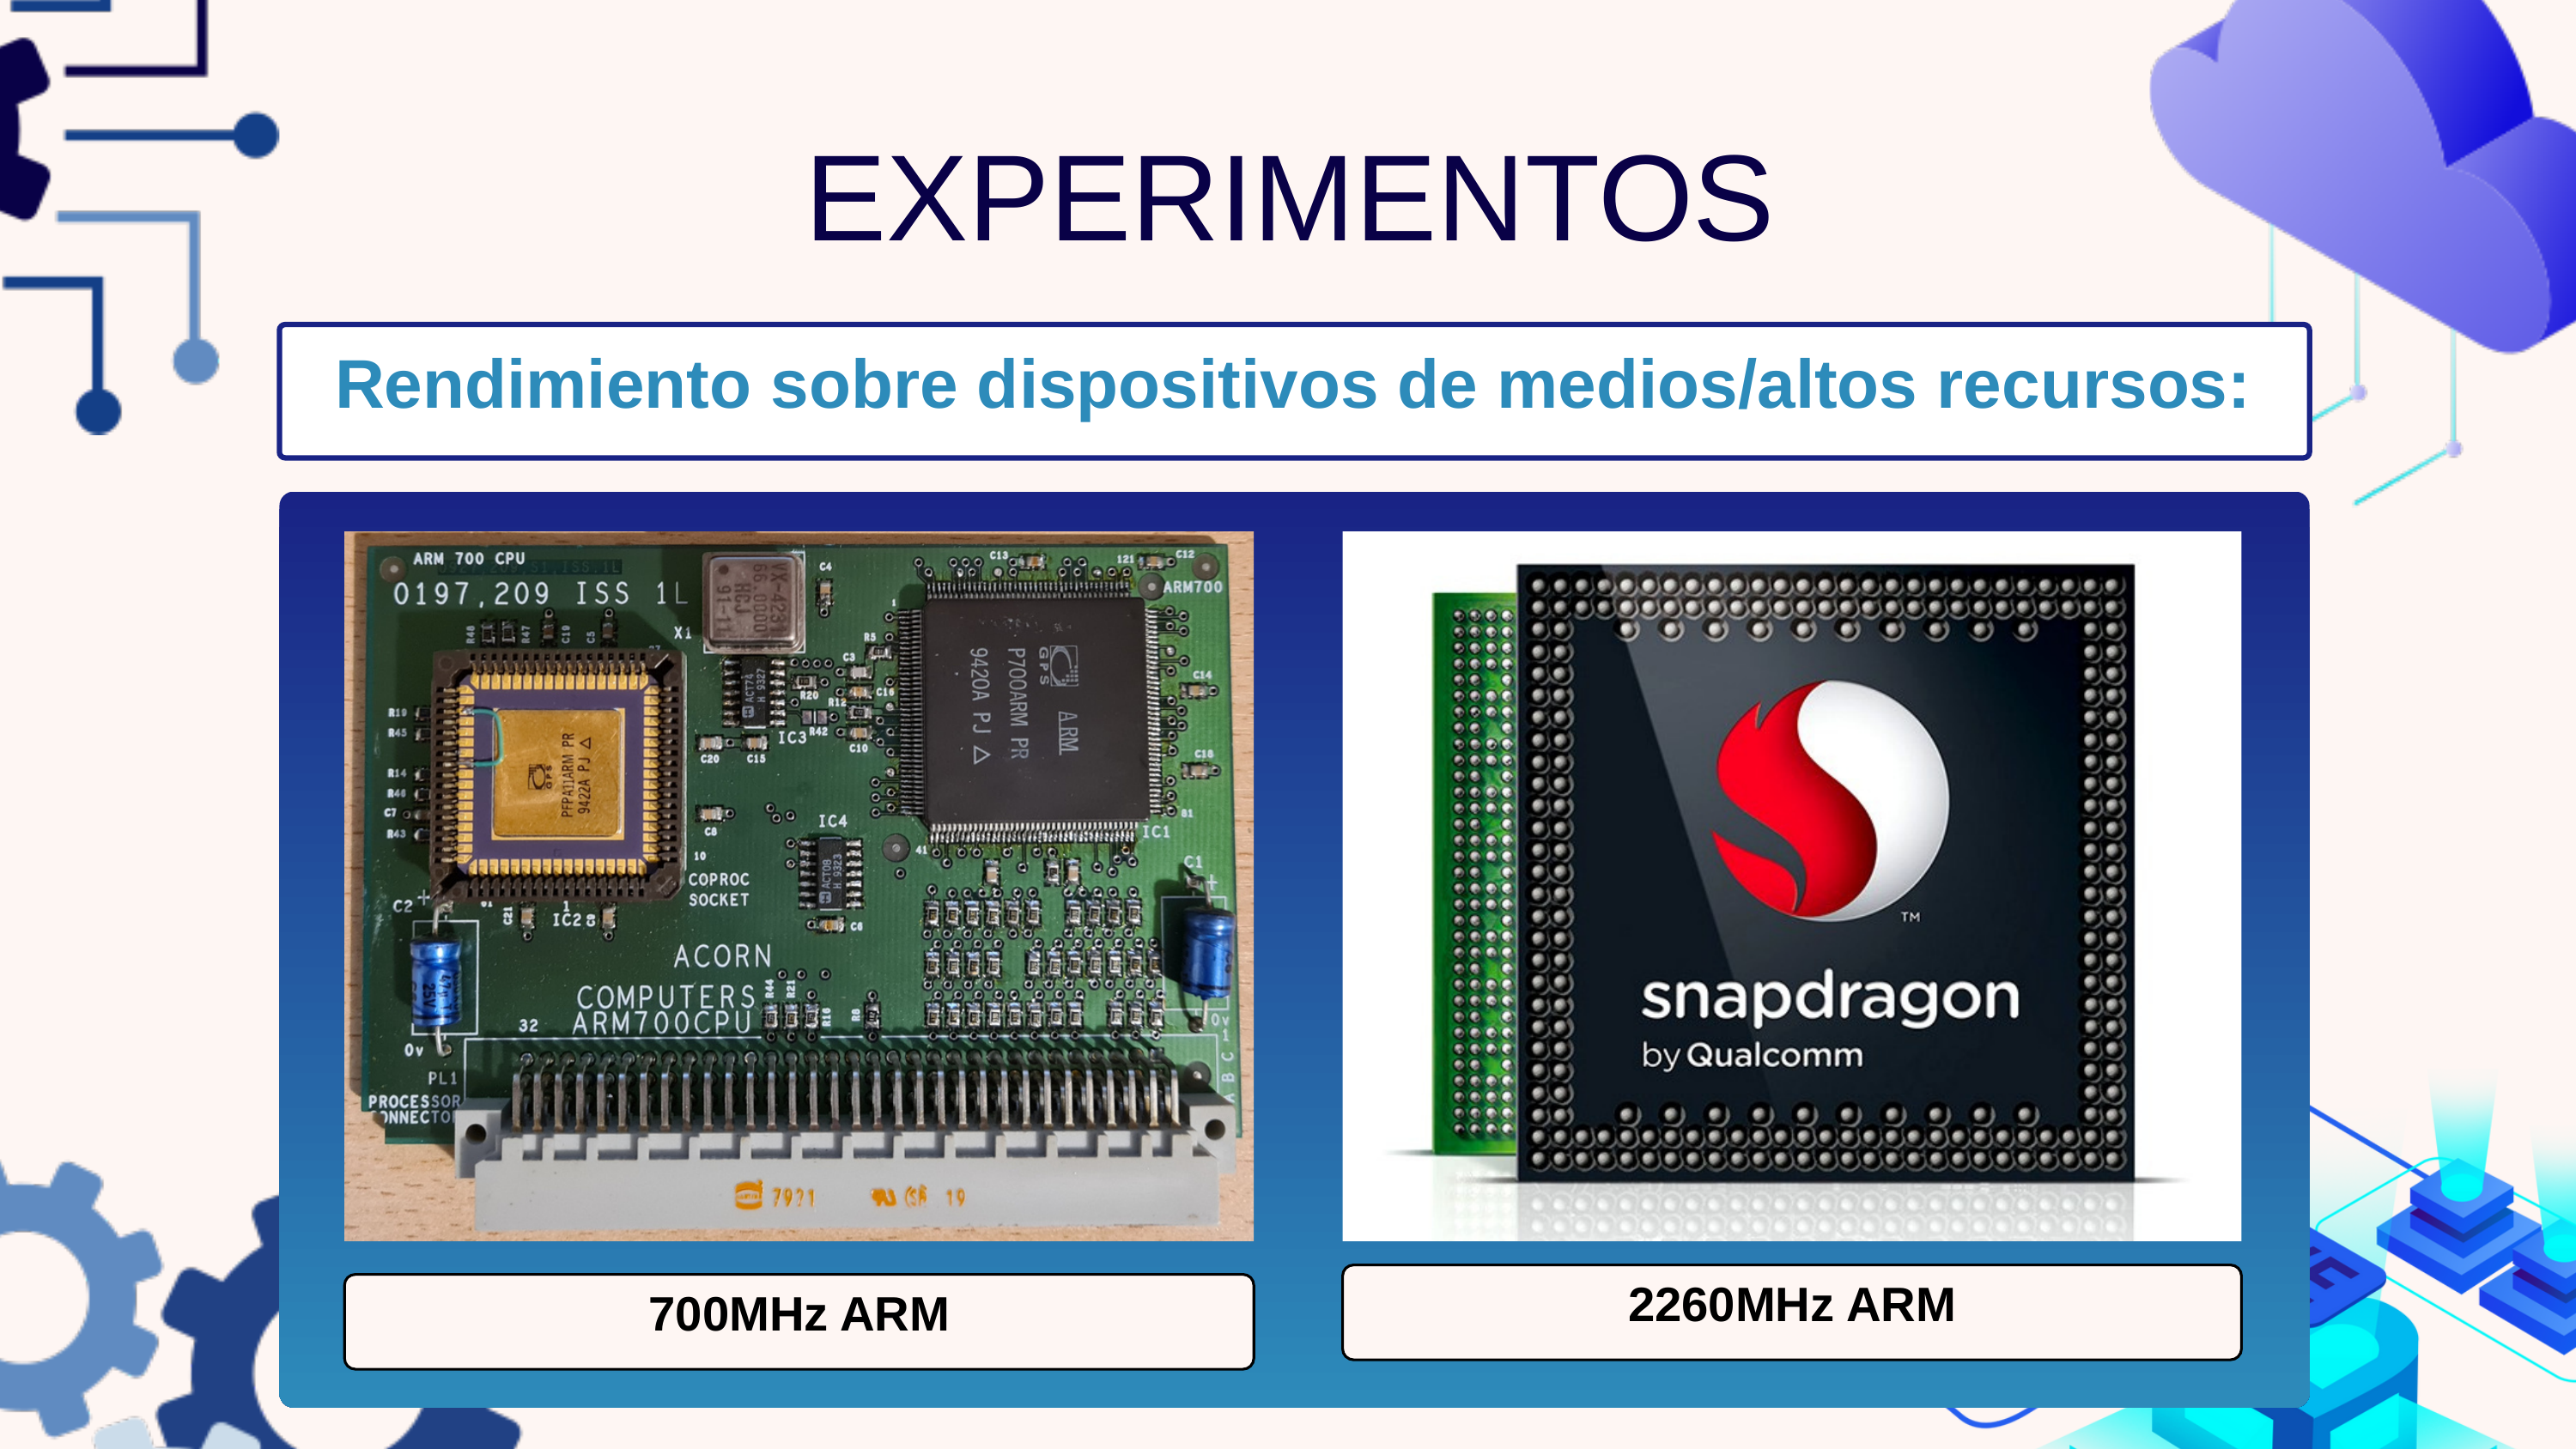

EXPERIMENTOS

Rendimiento sobre dispositivos de medios/altos recursos:

2260MHz ARM

700MHz ARM